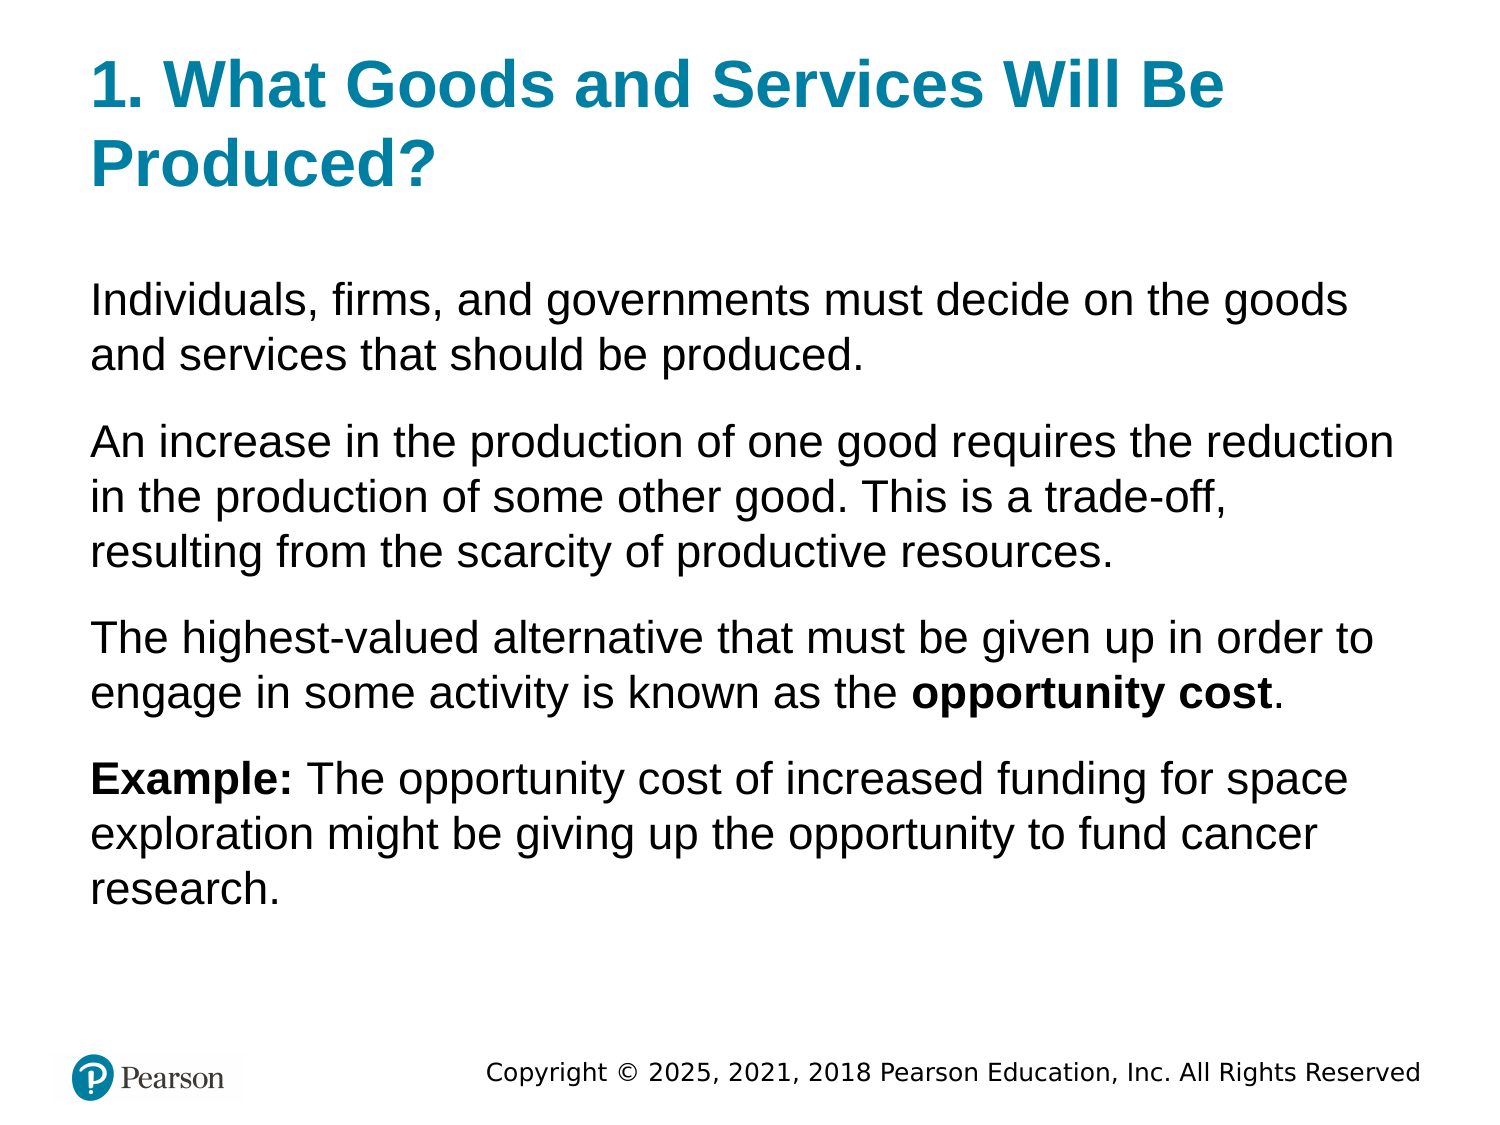

# 1. What Goods and Services Will Be Produced?
Individuals, firms, and governments must decide on the goods and services that should be produced.
An increase in the production of one good requires the reduction in the production of some other good. This is a trade-off, resulting from the scarcity of productive resources.
The highest-valued alternative that must be given up in order to engage in some activity is known as the opportunity cost.
Example: The opportunity cost of increased funding for space exploration might be giving up the opportunity to fund cancer research.